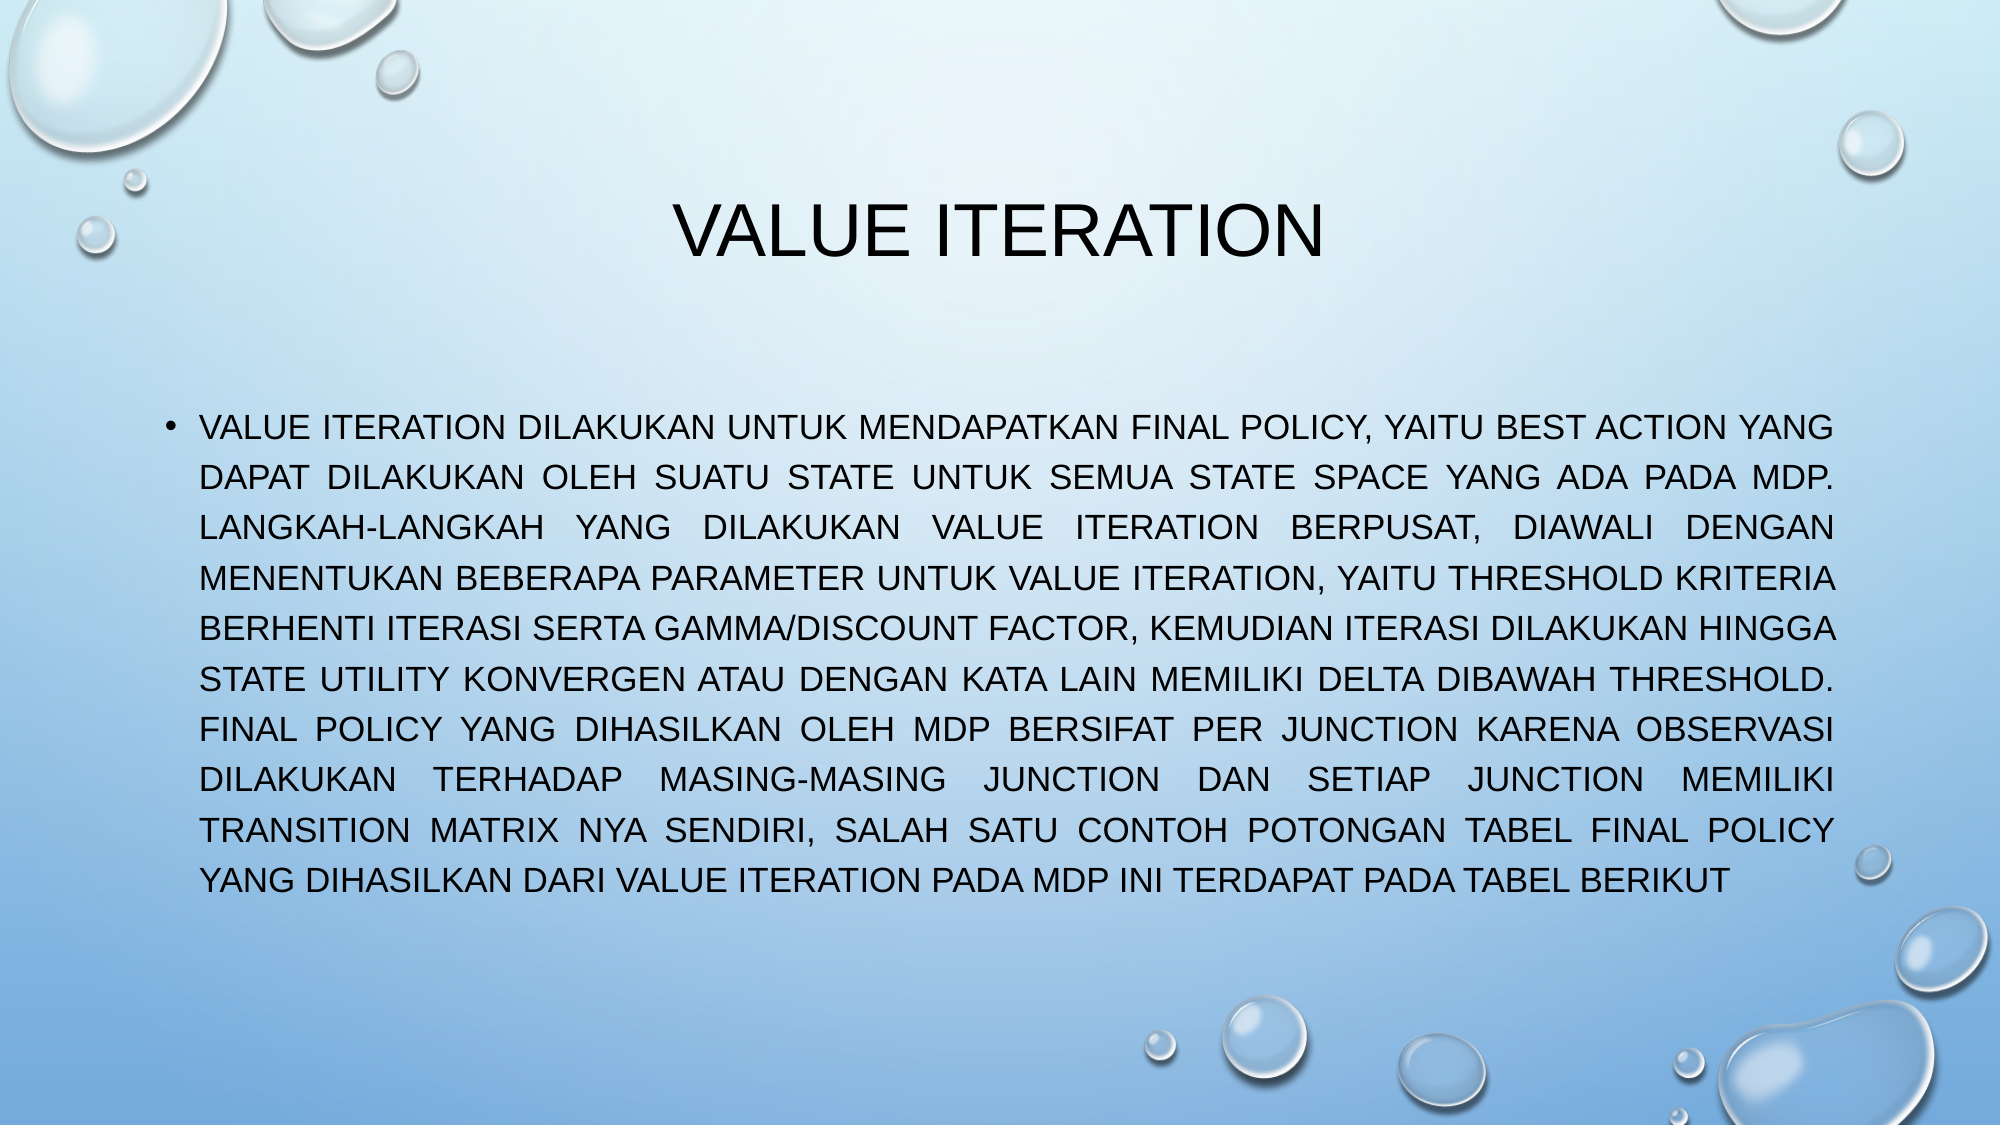

# Value Iteration
Value Iteration dilakukan untuk mendapatkan final policy, yaitu best action yang dapat dilakukan oleh suatu state untuk semua state space yang ada pada MDP. Langkah-langkah yang dilakukan value iteration berpusat, diawali dengan menentukan beberapa parameter untuk value iteration, yaitu threshold kriteria berhenti iterasi serta gamma/discount factor, kemudian iterasi dilakukan hingga state utility konvergen atau dengan kata lain memiliki delta dibawah threshold. Final policy yang dihasilkan oleh MDP bersifat per junction karena observasi dilakukan terhadap masing-masing junction dan setiap junction memiliki transition matrix nya sendiri, Salah satu contoh potongan tabel final policy yang dihasilkan dari value iteration pada MDP ini terdapat pada tabel berikut